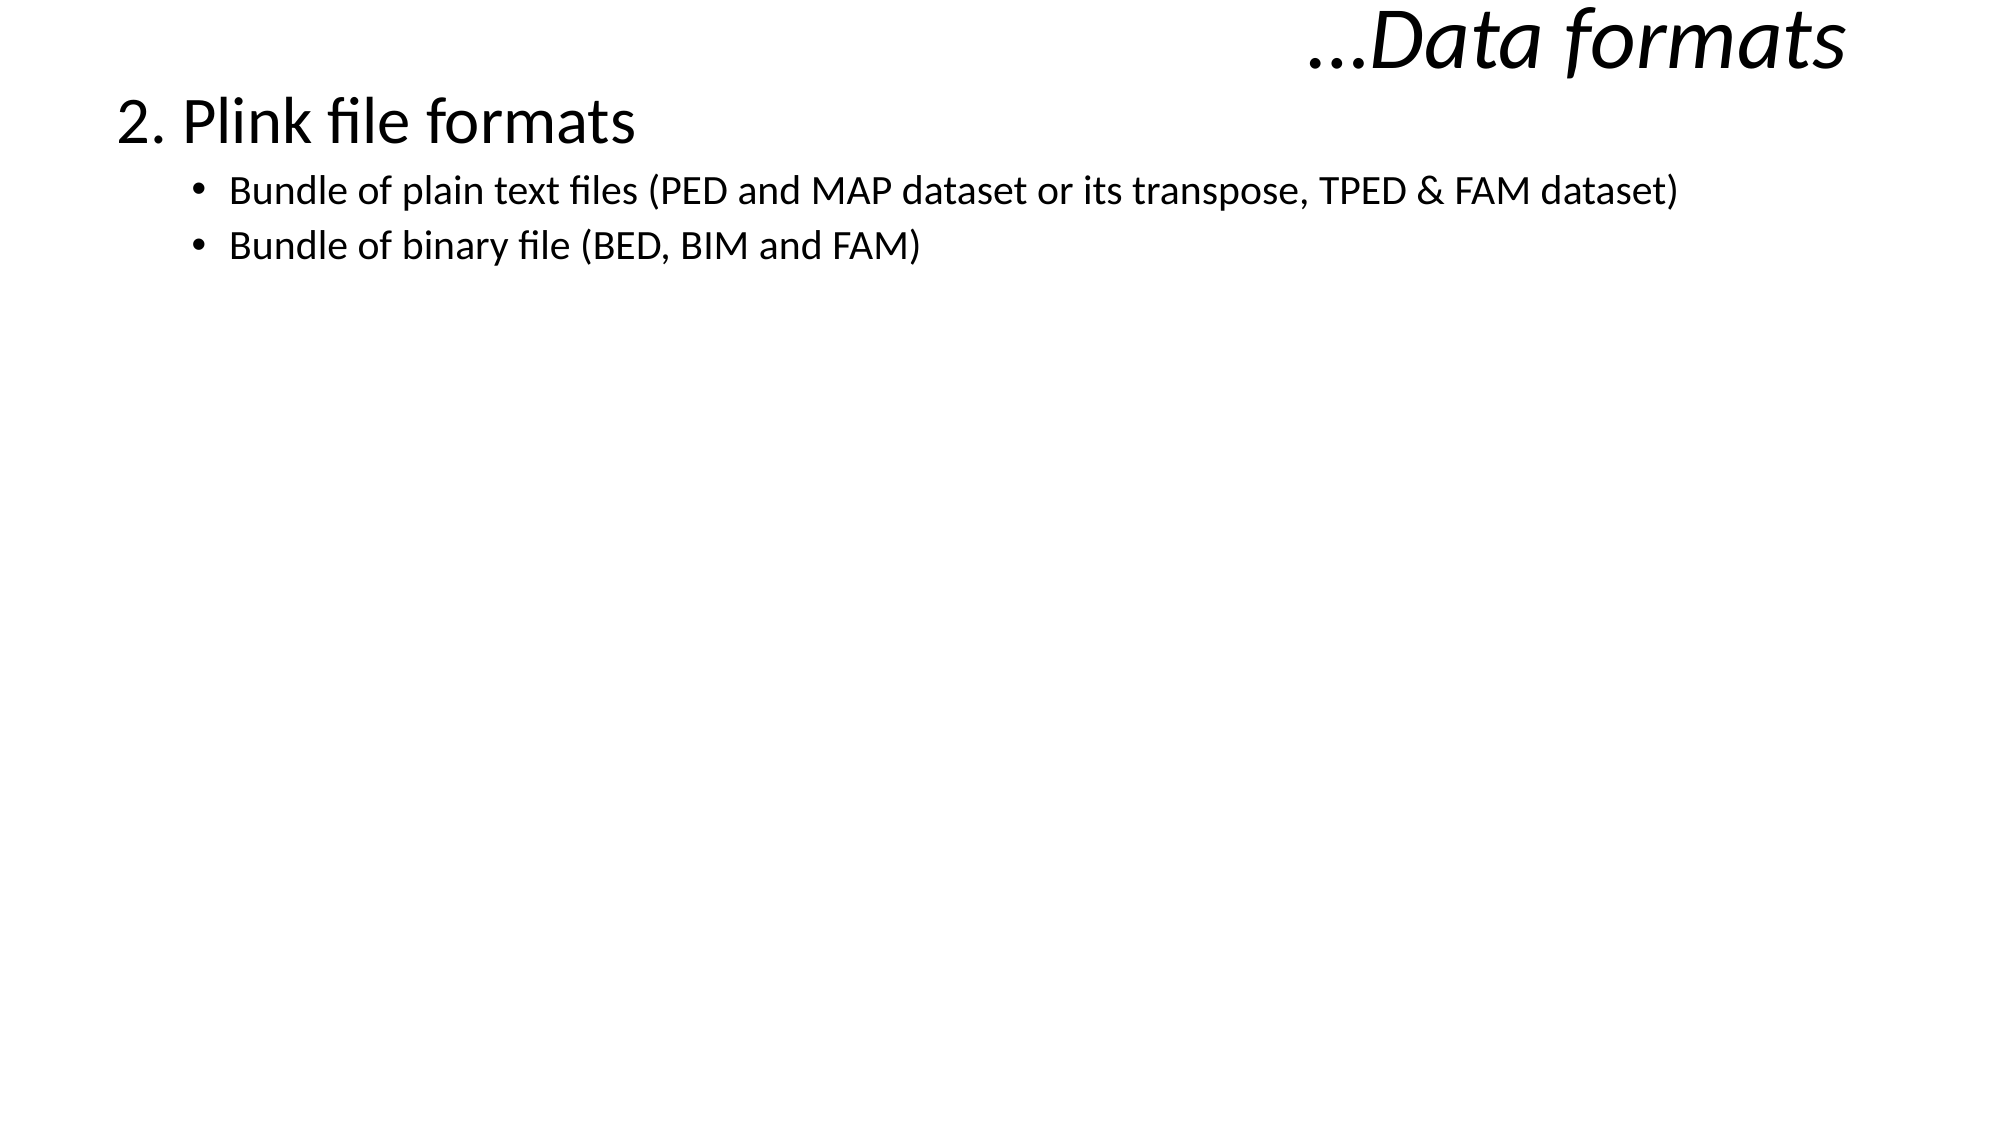

# …Data formats
2. Plink file formats
Bundle of plain text files (PED and MAP dataset or its transpose, TPED & FAM dataset)
Bundle of binary file (BED, BIM and FAM)